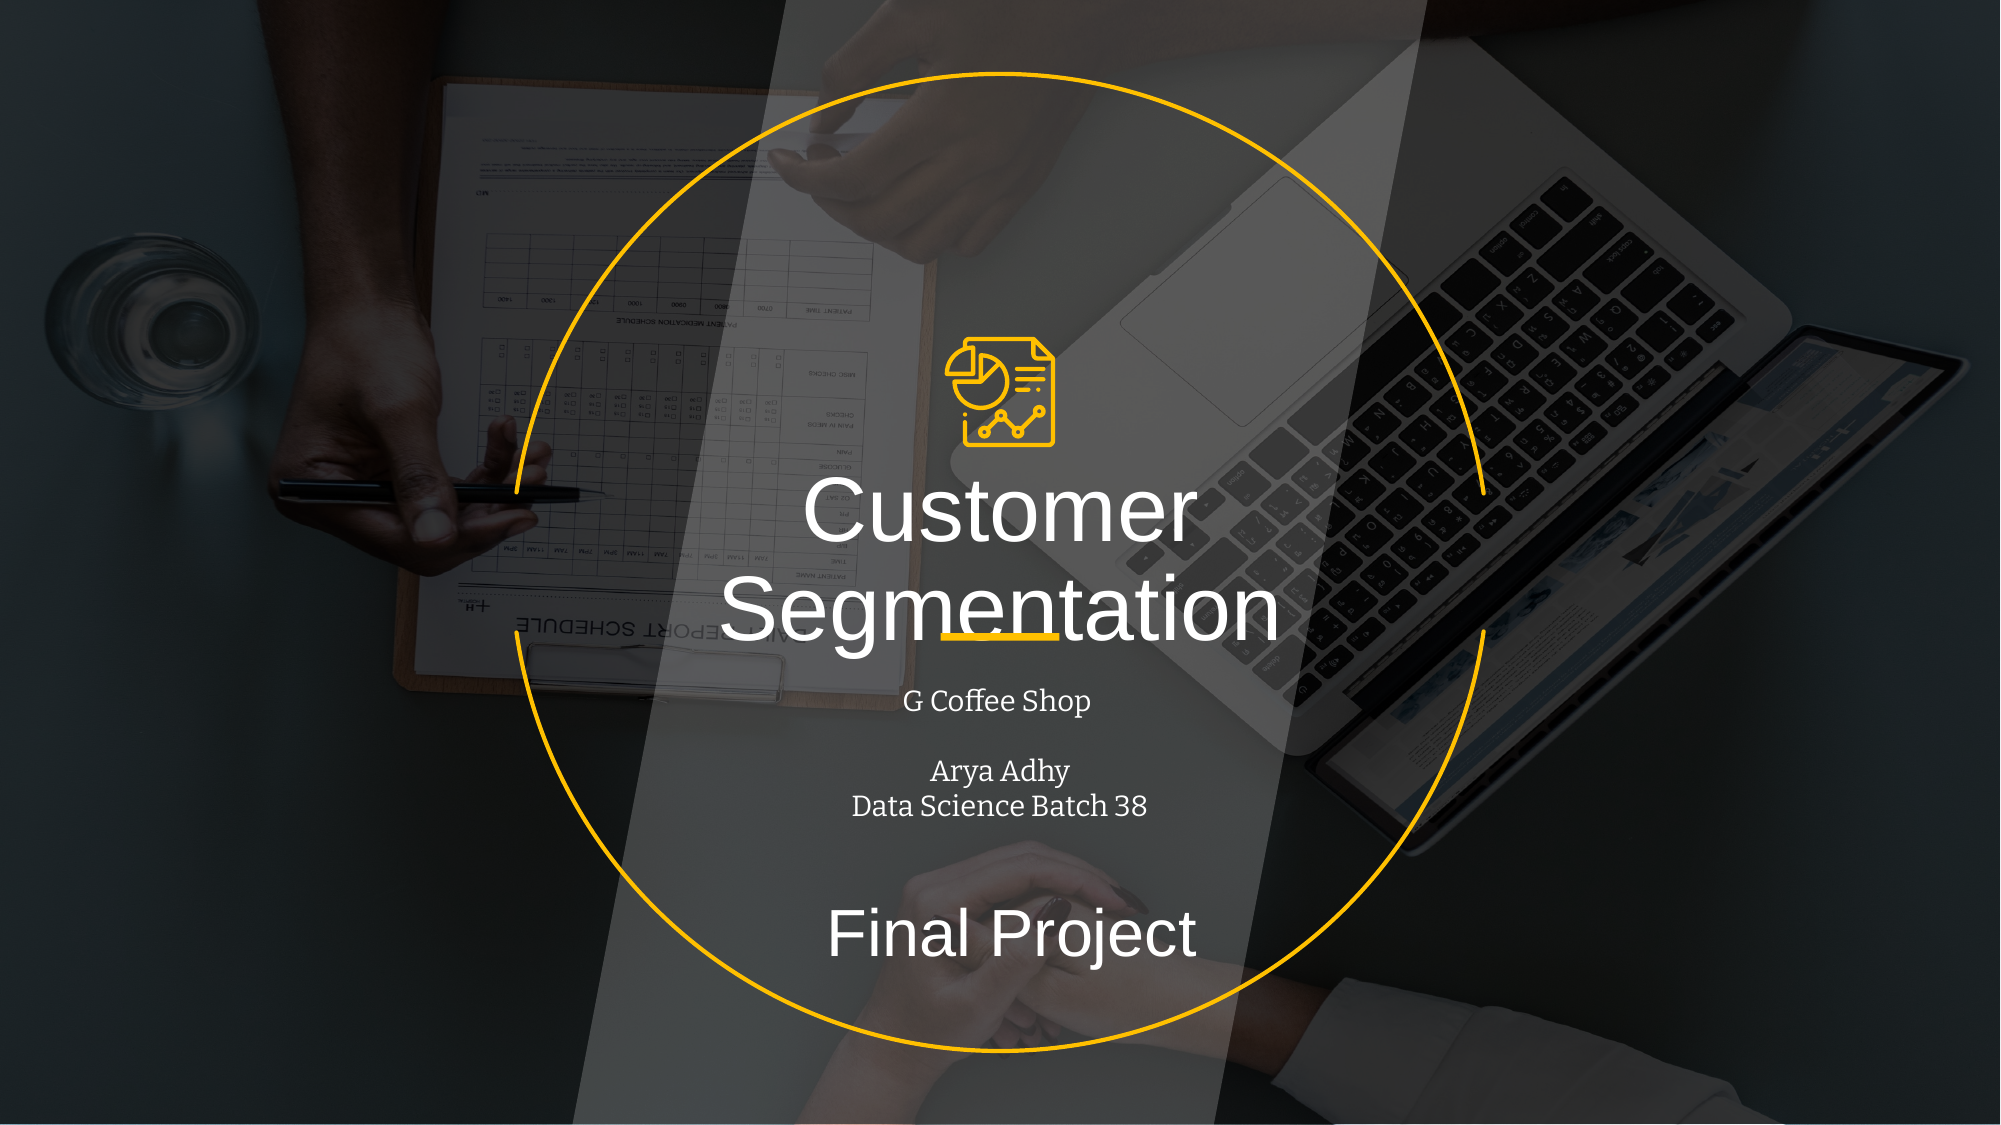

Customer Segmentation

G Coffee Shop

Arya Adhy
Data Science Batch 38
Final Project